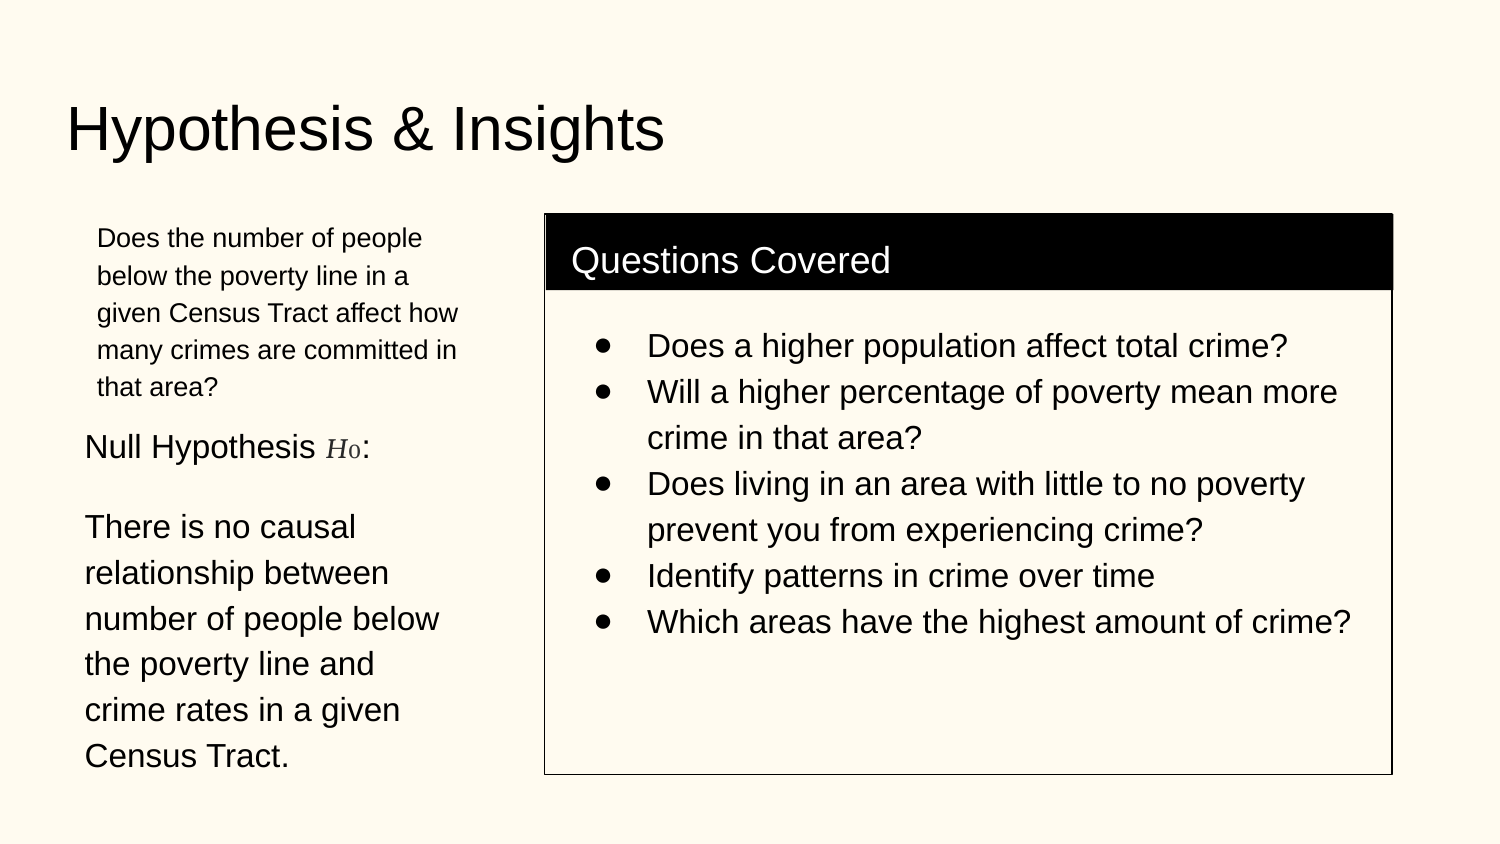

# Hypothesis & Insights
Does the number of people below the poverty line in a given Census Tract affect how many crimes are committed in that area?

Questions Covered
Does a higher population affect total crime?
Will a higher percentage of poverty mean more crime in that area?
Does living in an area with little to no poverty prevent you from experiencing crime?
Identify patterns in crime over time
Which areas have the highest amount of crime?
Null Hypothesis ​H0:
There is no causal relationship between number of people below the poverty line and crime rates in a given Census Tract.